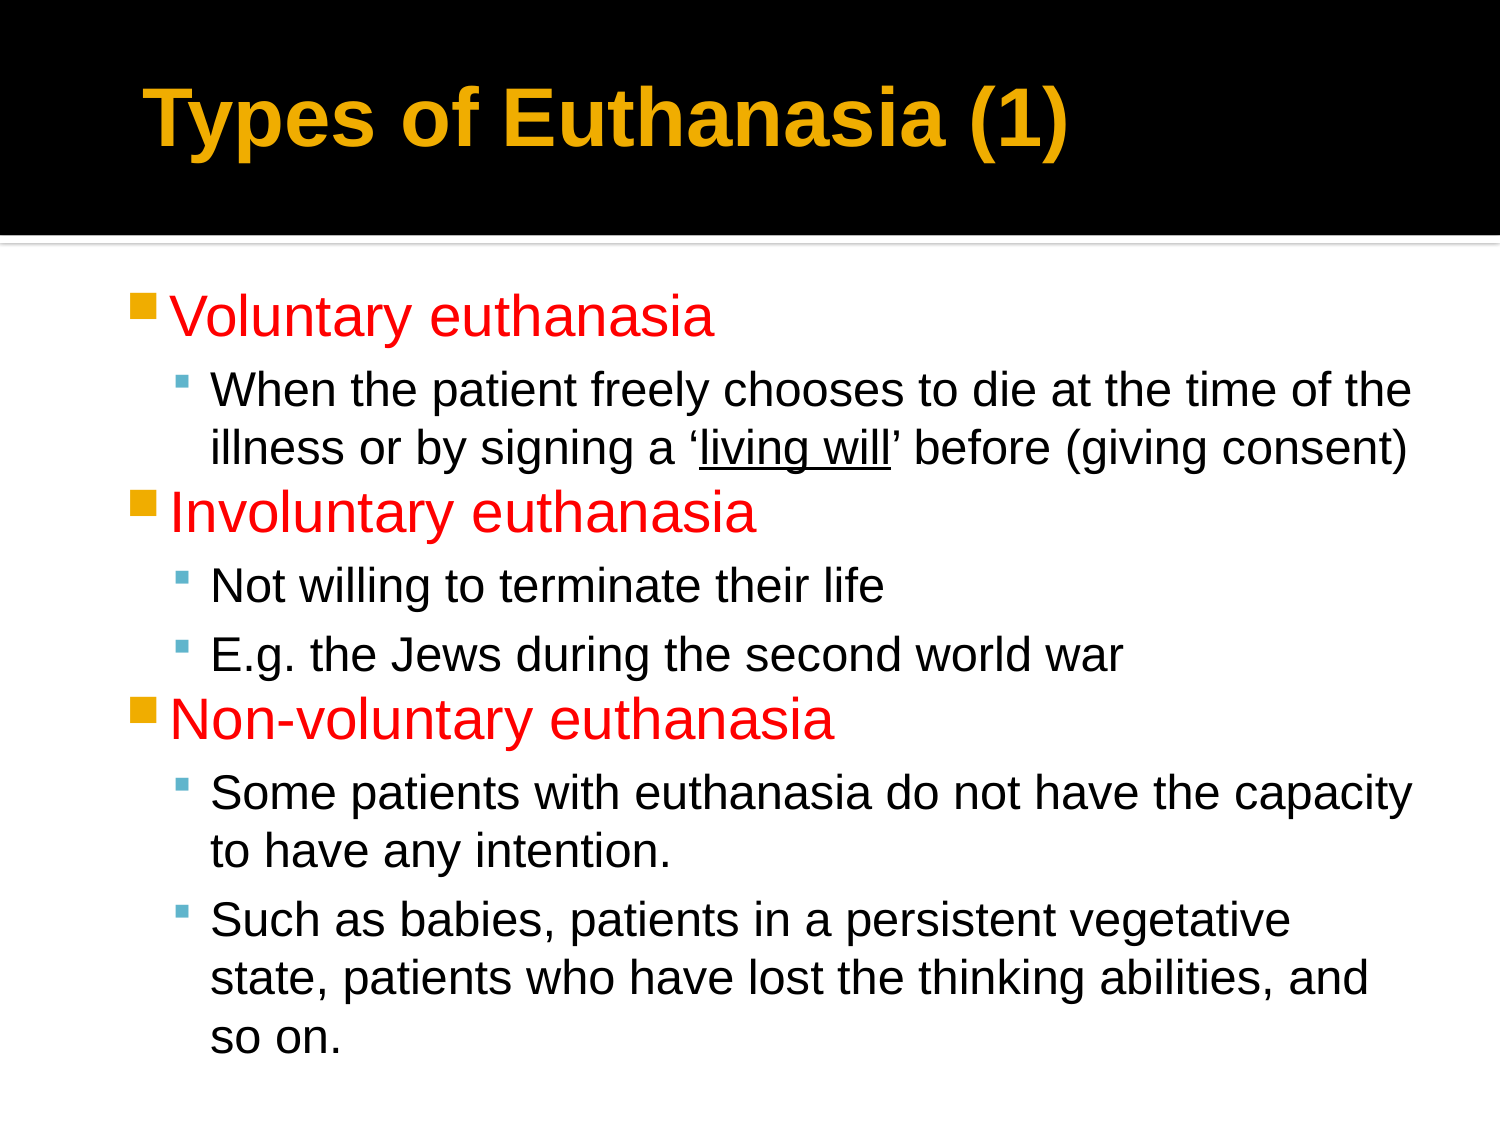

# Types of Euthanasia (1)
Voluntary euthanasia
When the patient freely chooses to die at the time of the illness or by signing a ‘living will’ before (giving consent)
Involuntary euthanasia
Not willing to terminate their life
E.g. the Jews during the second world war
Non-voluntary euthanasia
Some patients with euthanasia do not have the capacity to have any intention.
Such as babies, patients in a persistent vegetative state, patients who have lost the thinking abilities, and so on.